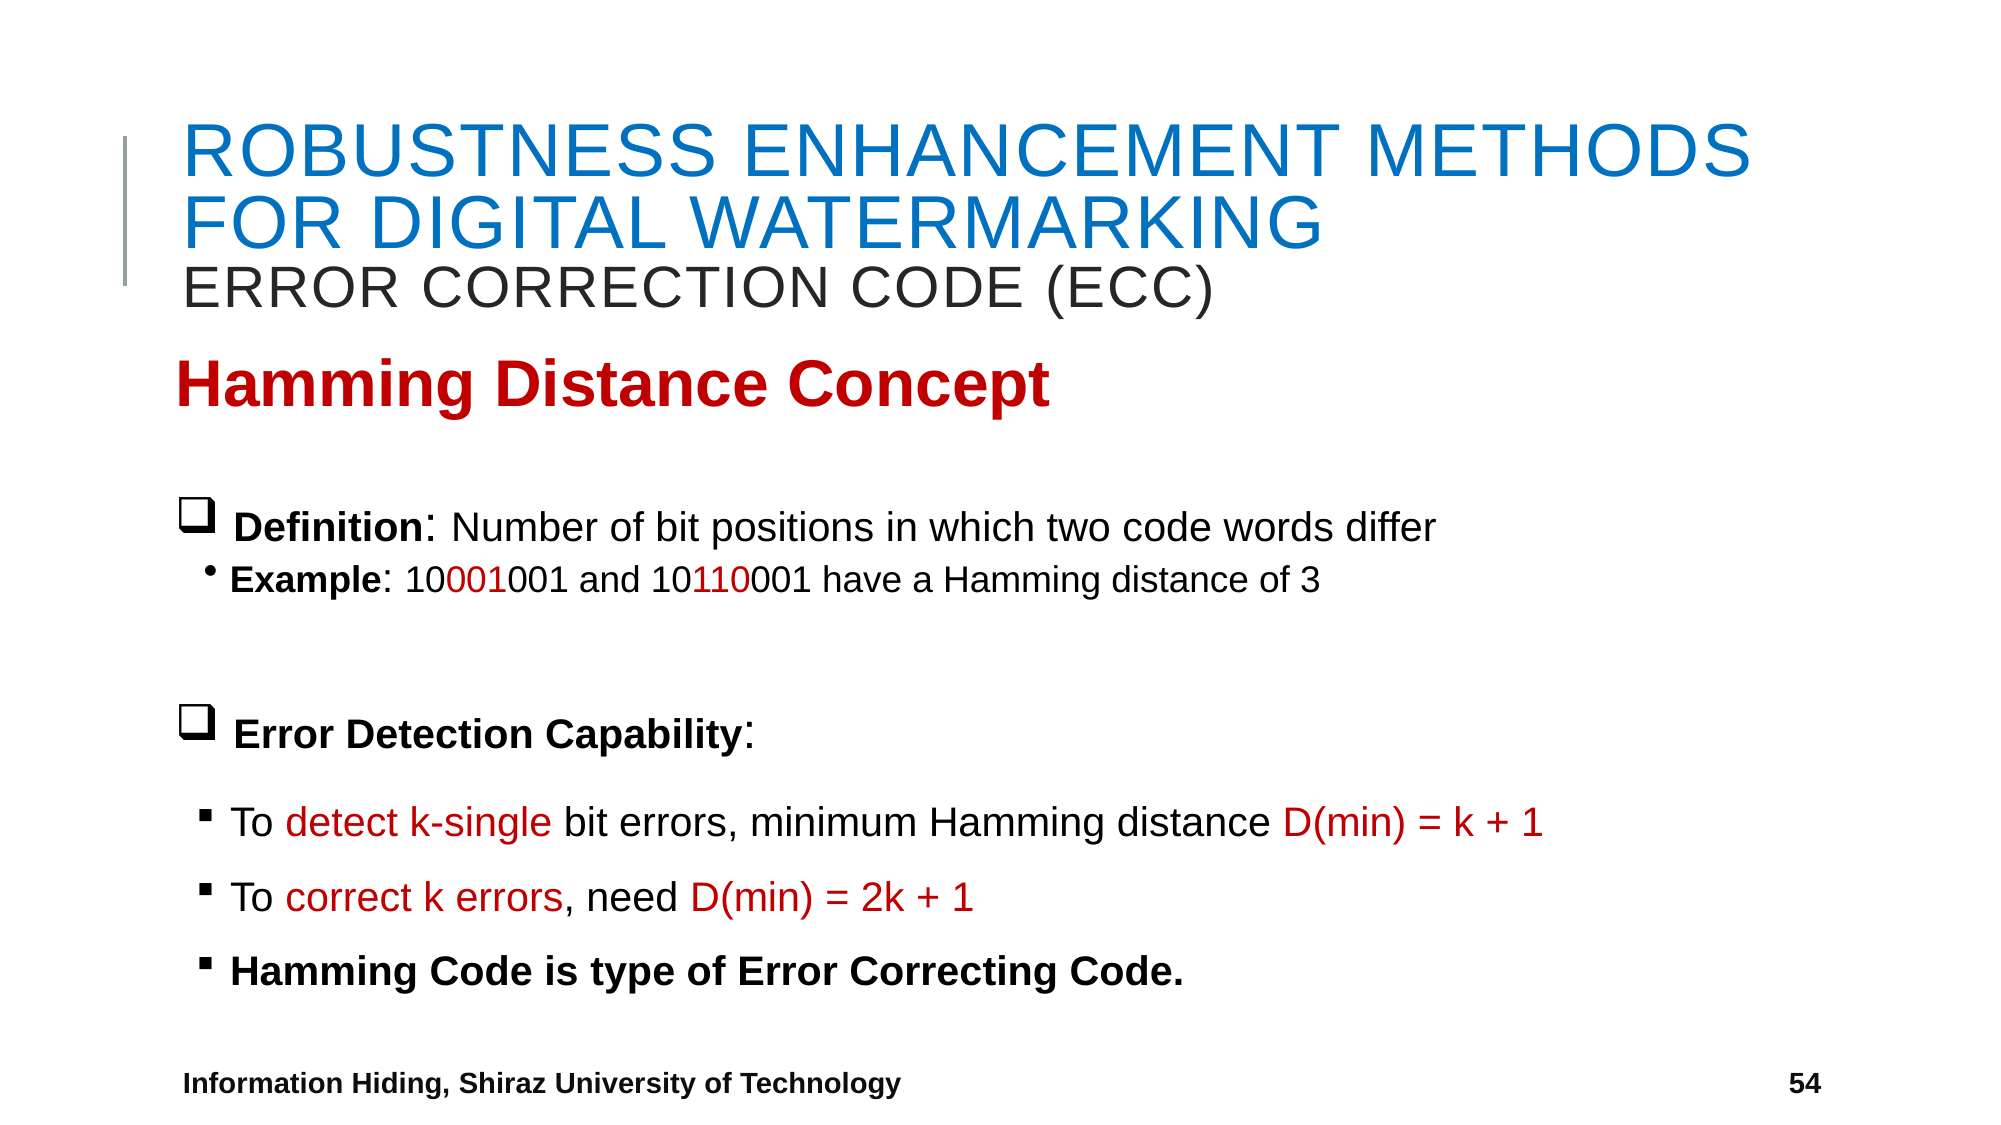

# ROBUSTNESS Enhancement Methods for Digital Watermarking Error Correction Code (ECC)
Hamming Distance Concept

 Definition: Number of bit positions in which two code words differ
 Example: 10001001 and 10110001 have a Hamming distance of 3

 Error Detection Capability:
 To detect k-single bit errors, minimum Hamming distance D(min) = k + 1
 To correct k errors, need D(min) = 2k + 1
 Hamming Code is type of Error Correcting Code.

Information Hiding, Shiraz University of Technology
54